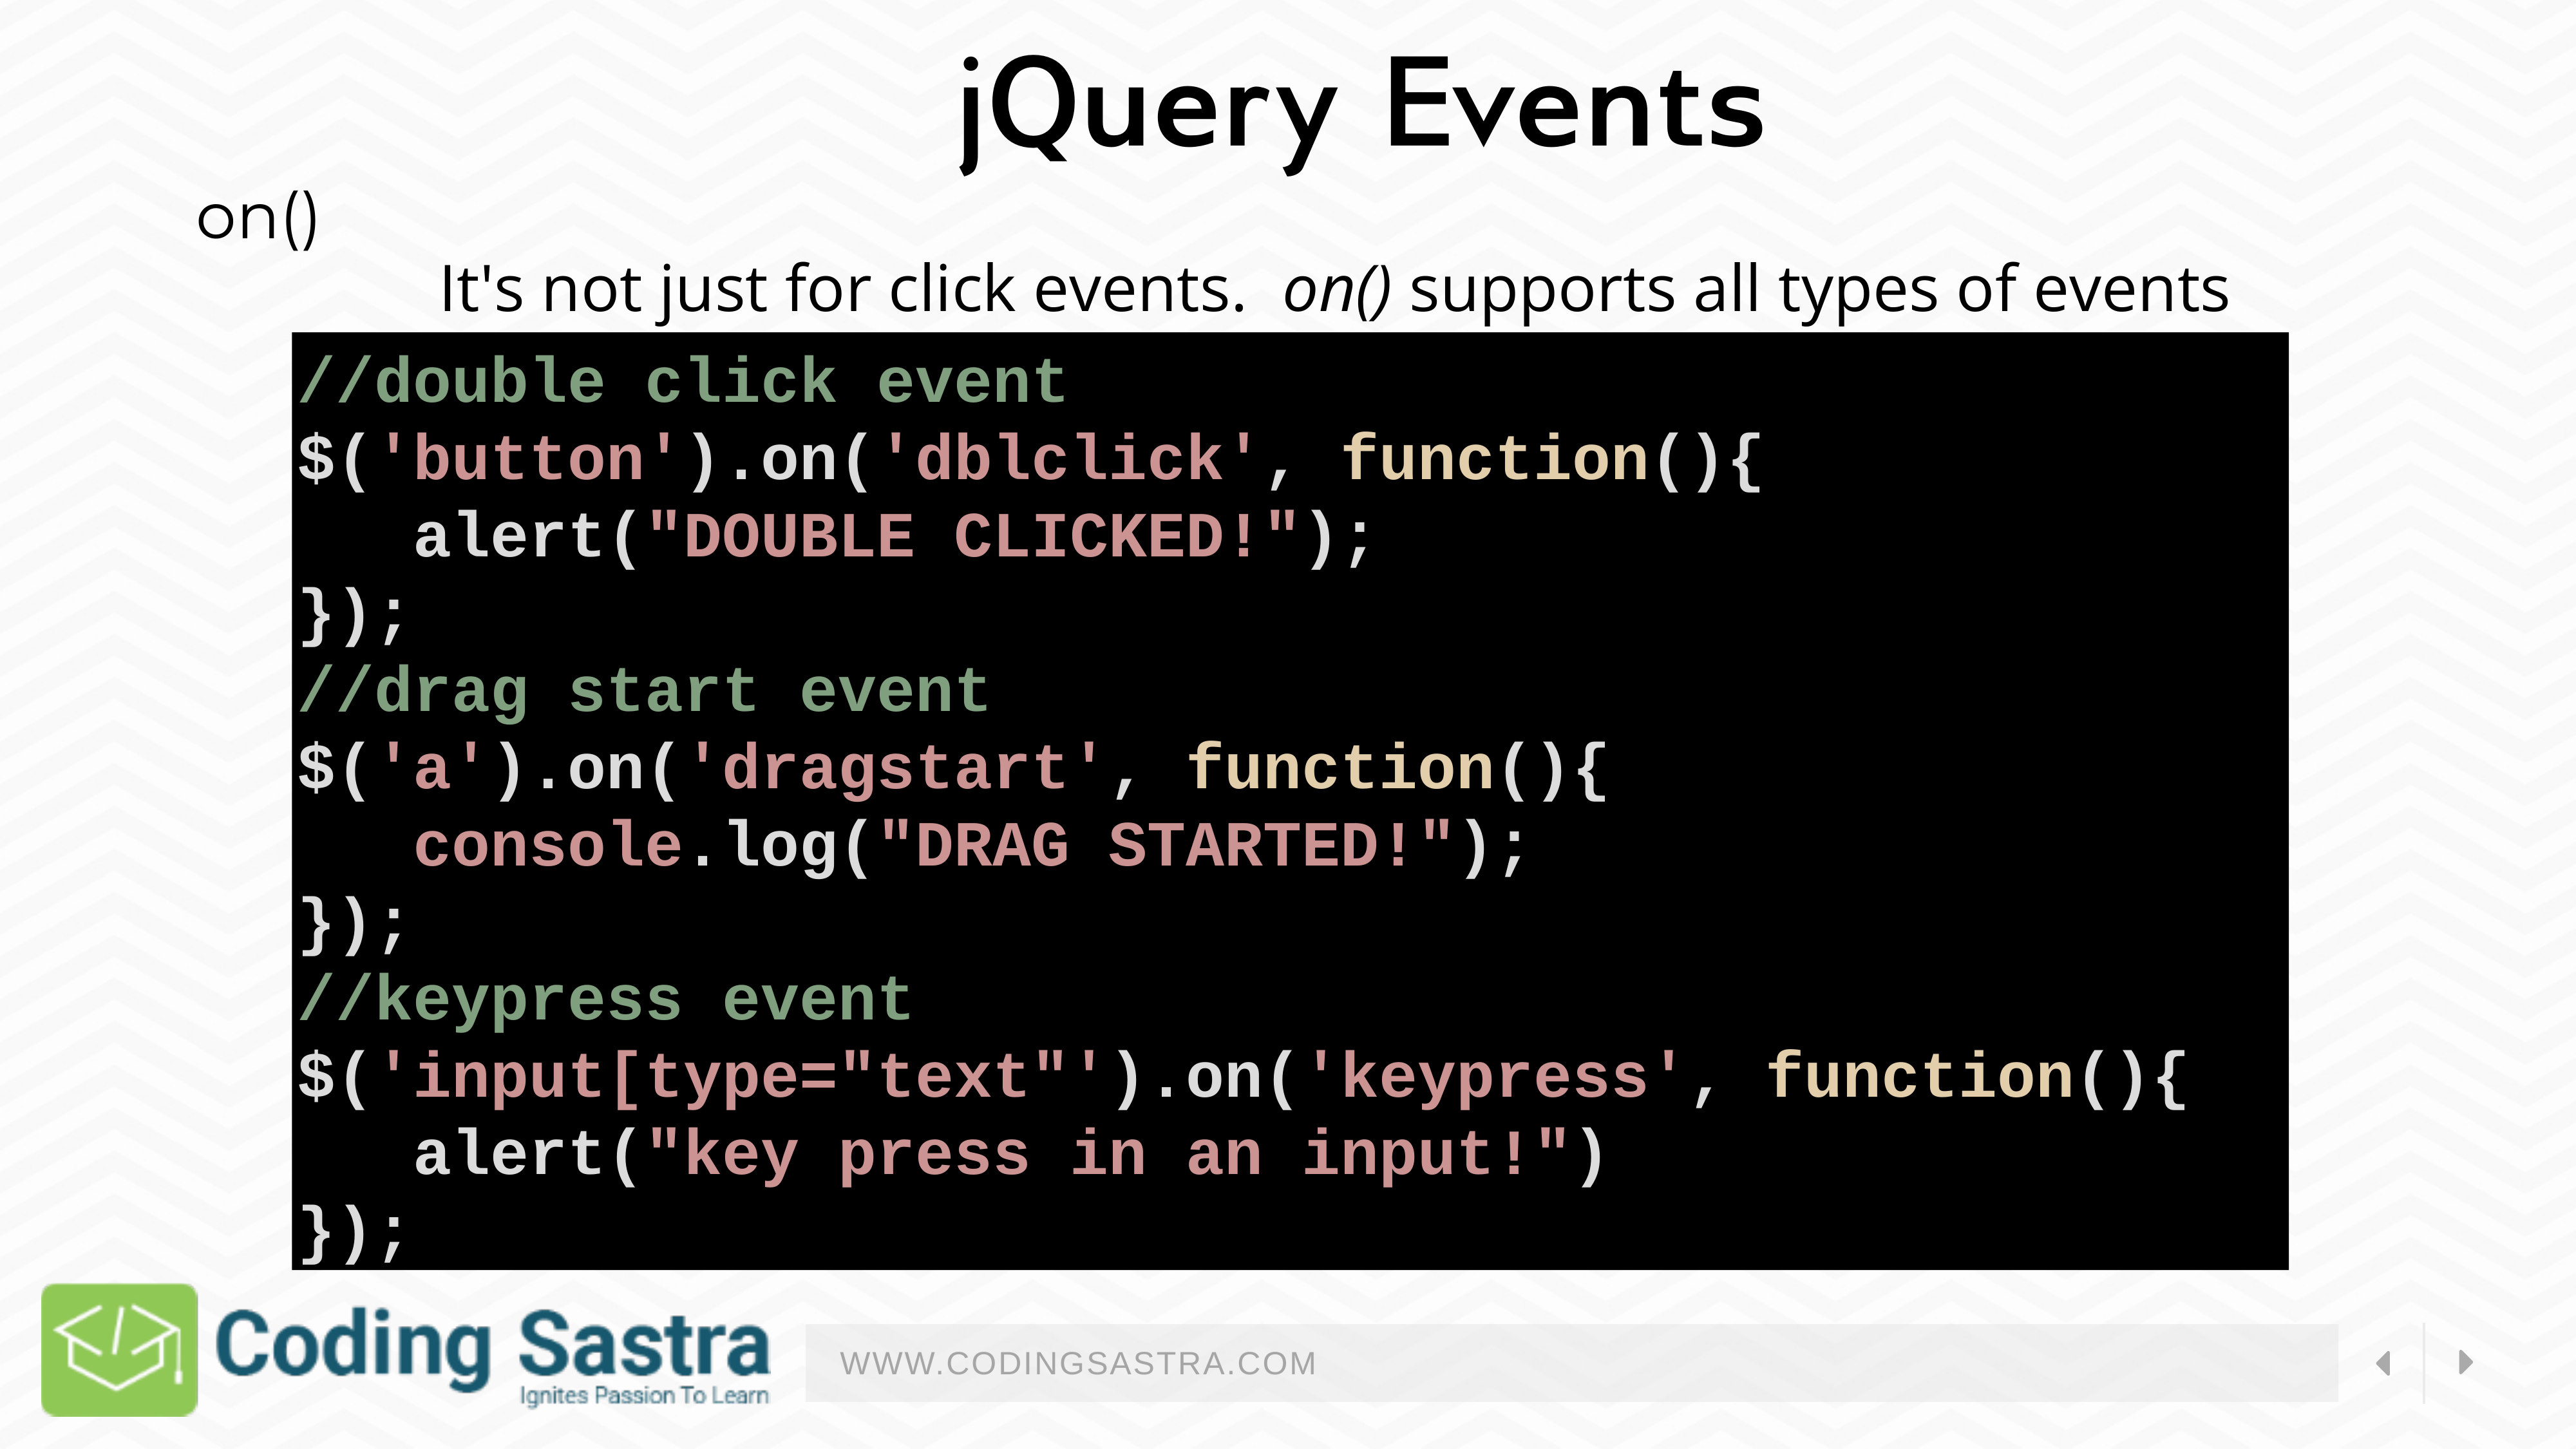

jQuery Events
on()
It's not just for click events.  on() supports all types of events
//double click event
$('button').on('dblclick', function(){
   alert("DOUBLE CLICKED!");
});
//drag start event
$('a').on('dragstart', function(){
   console.log("DRAG STARTED!");
});
//keypress event
$('input[type="text"').on('keypress', function(){
   alert("key press in an input!")
});